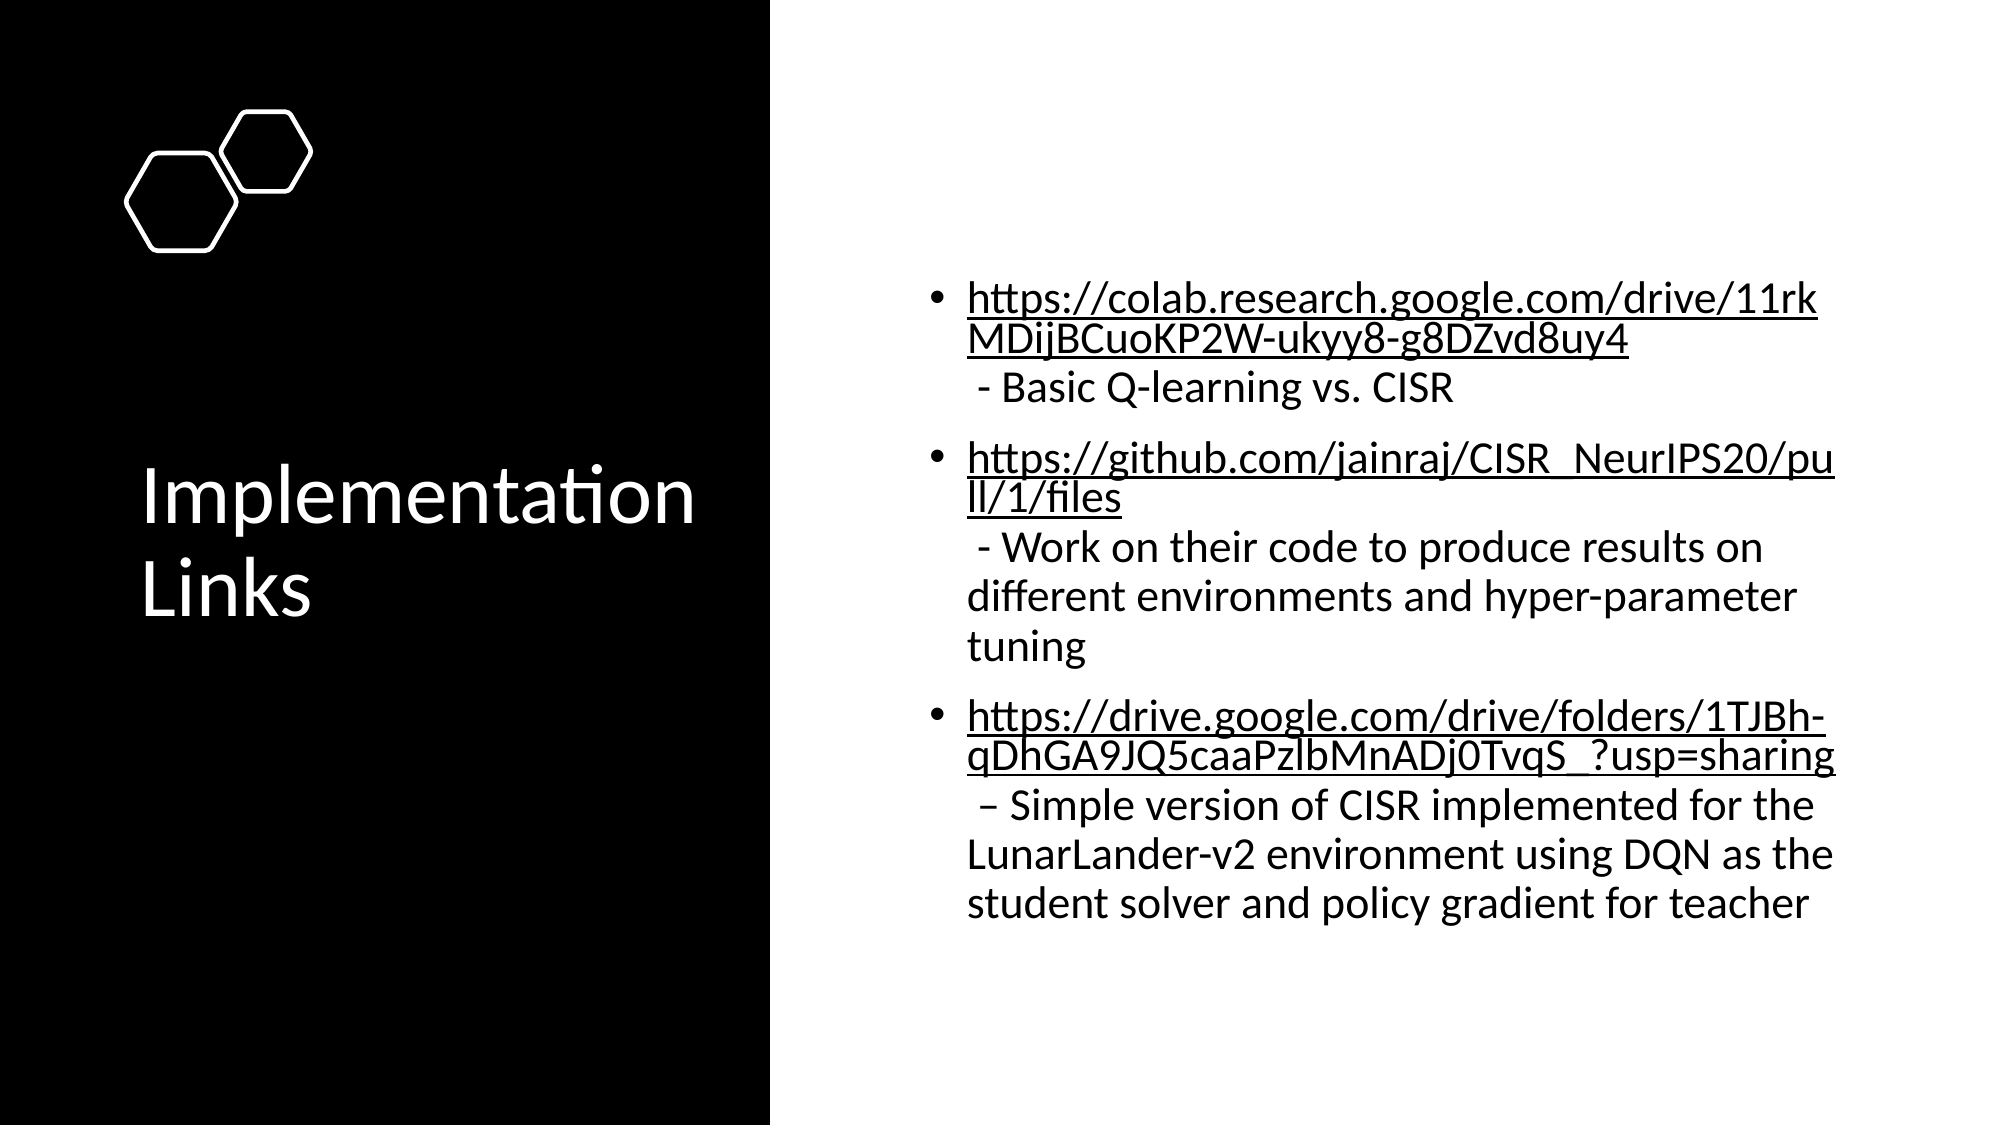

# Implementation Links
https://colab.research.google.com/drive/11rkMDijBCuoKP2W-ukyy8-g8DZvd8uy4 - Basic Q-learning vs. CISR
https://github.com/jainraj/CISR_NeurIPS20/pull/1/files - Work on their code to produce results on different environments and hyper-parameter tuning
https://drive.google.com/drive/folders/1TJBh-qDhGA9JQ5caaPzlbMnADj0TvqS_?usp=sharing – Simple version of CISR implemented for the LunarLander-v2 environment using DQN as the student solver and policy gradient for teacher